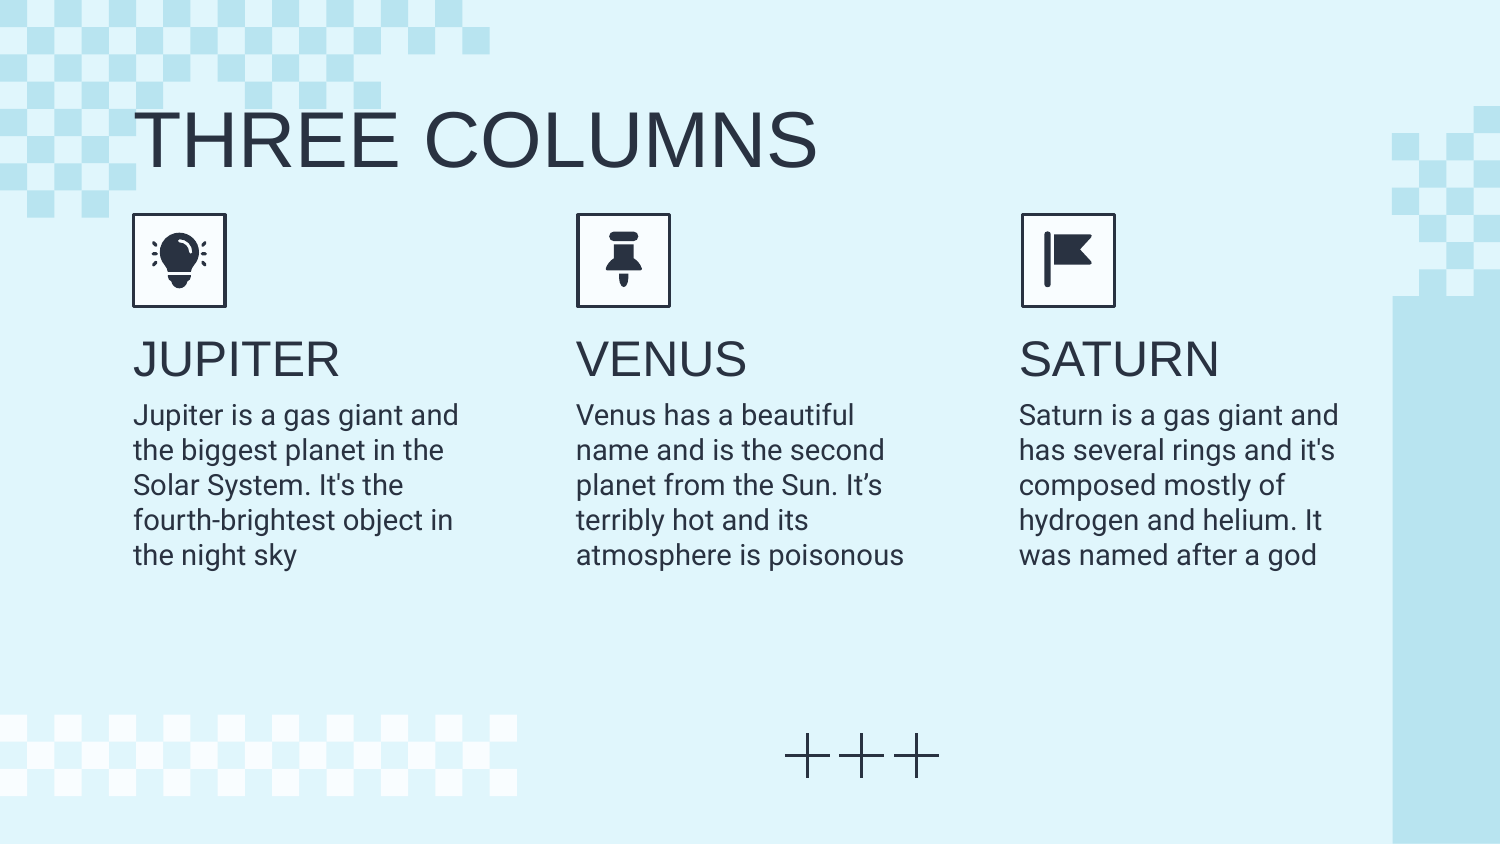

# THREE COLUMNS

JUPITER
VENUS
SATURN
Jupiter is a gas giant and the biggest planet in the Solar System. It's the fourth-brightest object in the night sky
Venus has a beautiful name and is the second planet from the Sun. It’s terribly hot and its atmosphere is poisonous
Saturn is a gas giant and has several rings and it's composed mostly of hydrogen and helium. It was named after a god